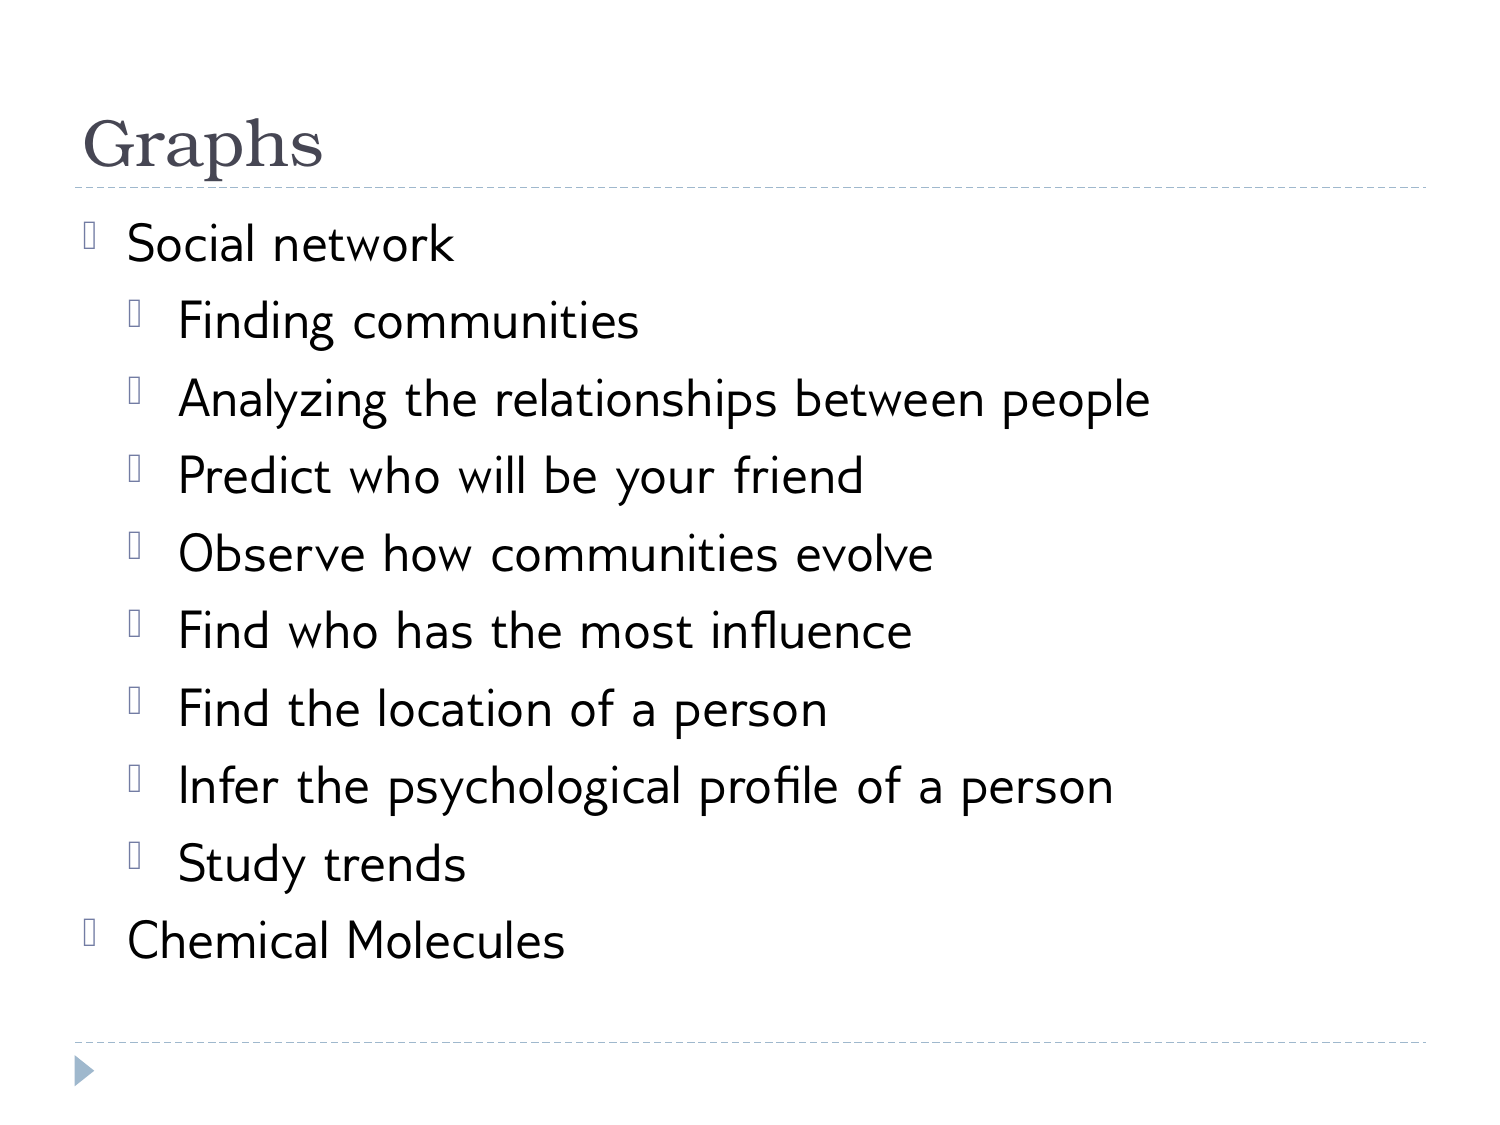

# Graphs
Social network
Finding communities
Analyzing the relationships between people
Predict who will be your friend
Observe how communities evolve
Find who has the most influence
Find the location of a person
Infer the psychological profile of a person
Study trends
Chemical Molecules